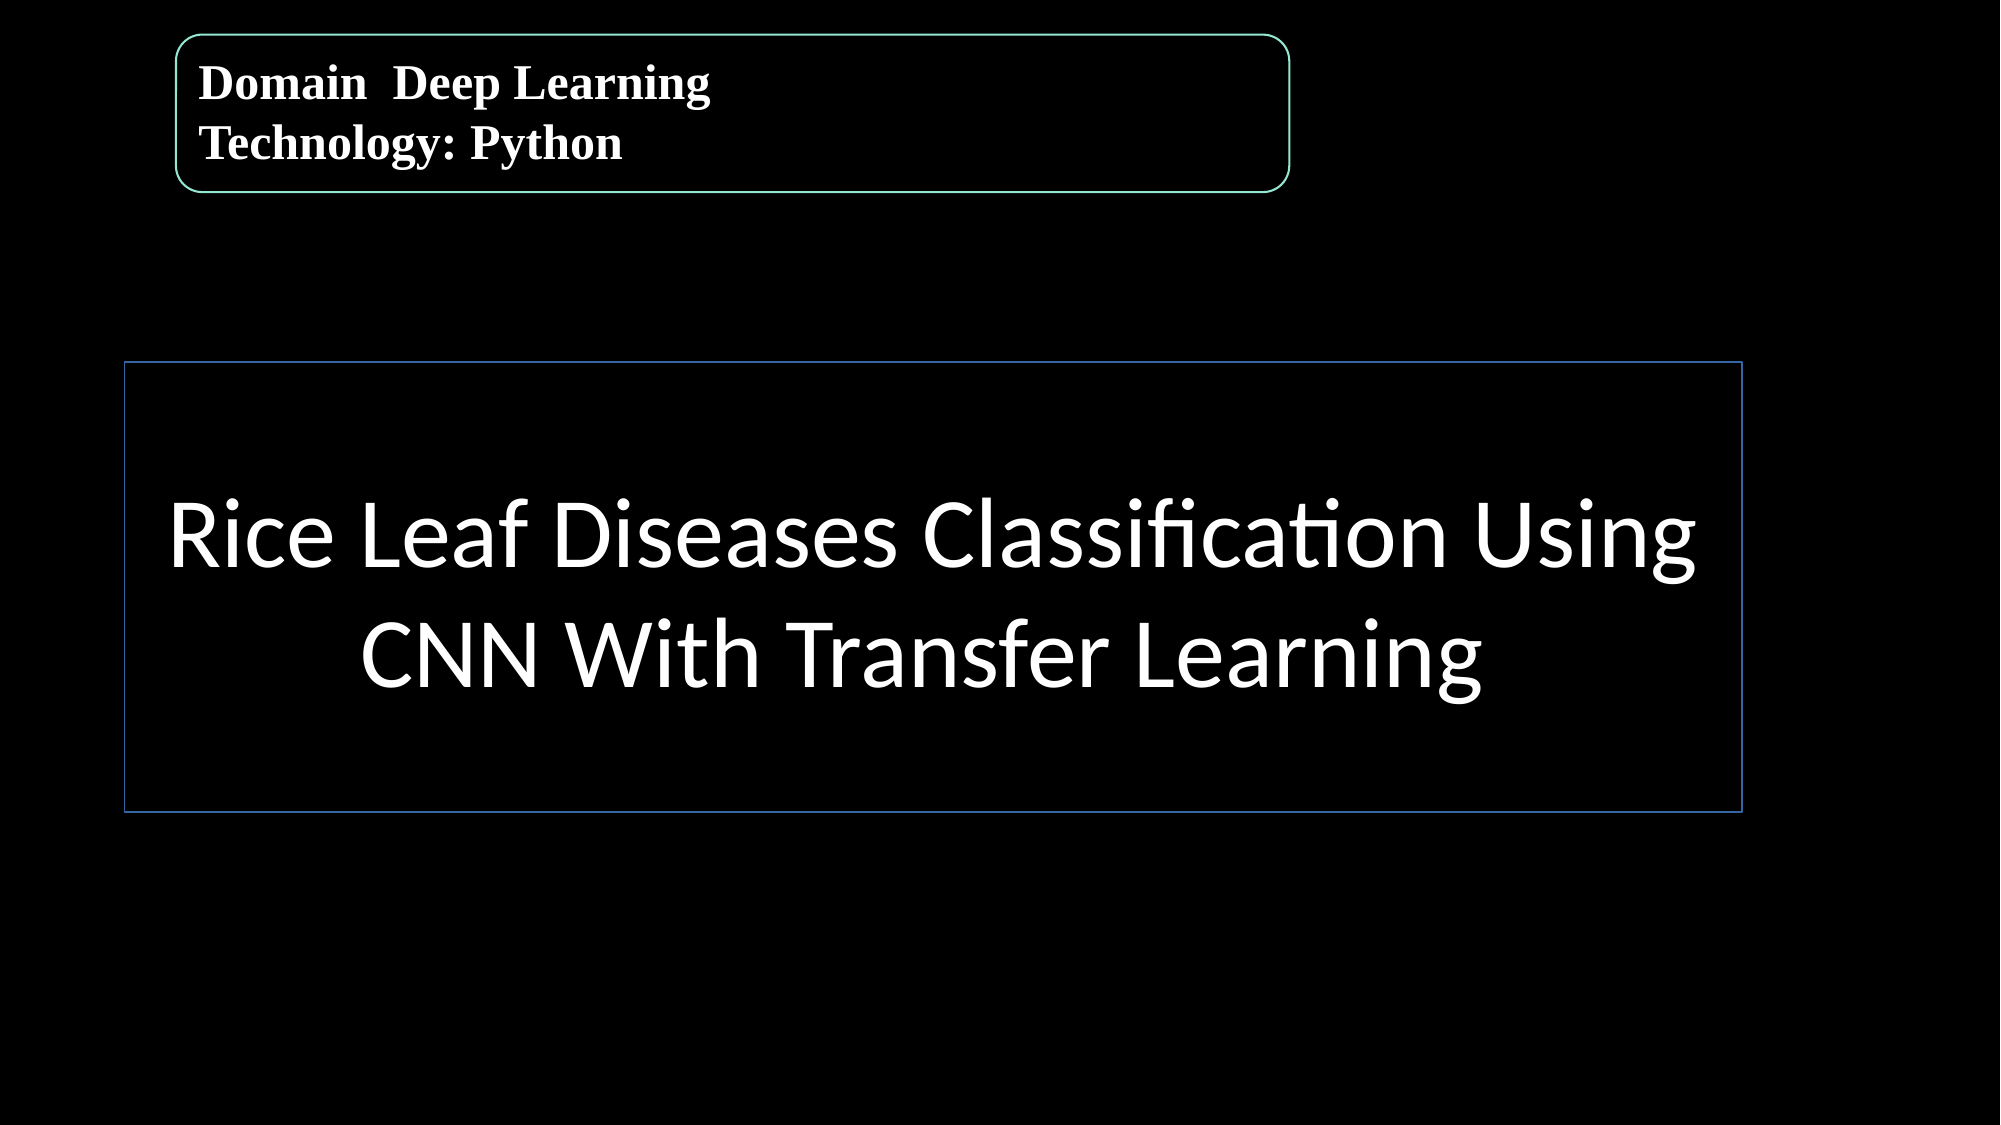

Domain  Deep Learning
Technology: Python

Rice Leaf Diseases Classification Using CNN With Transfer Learning